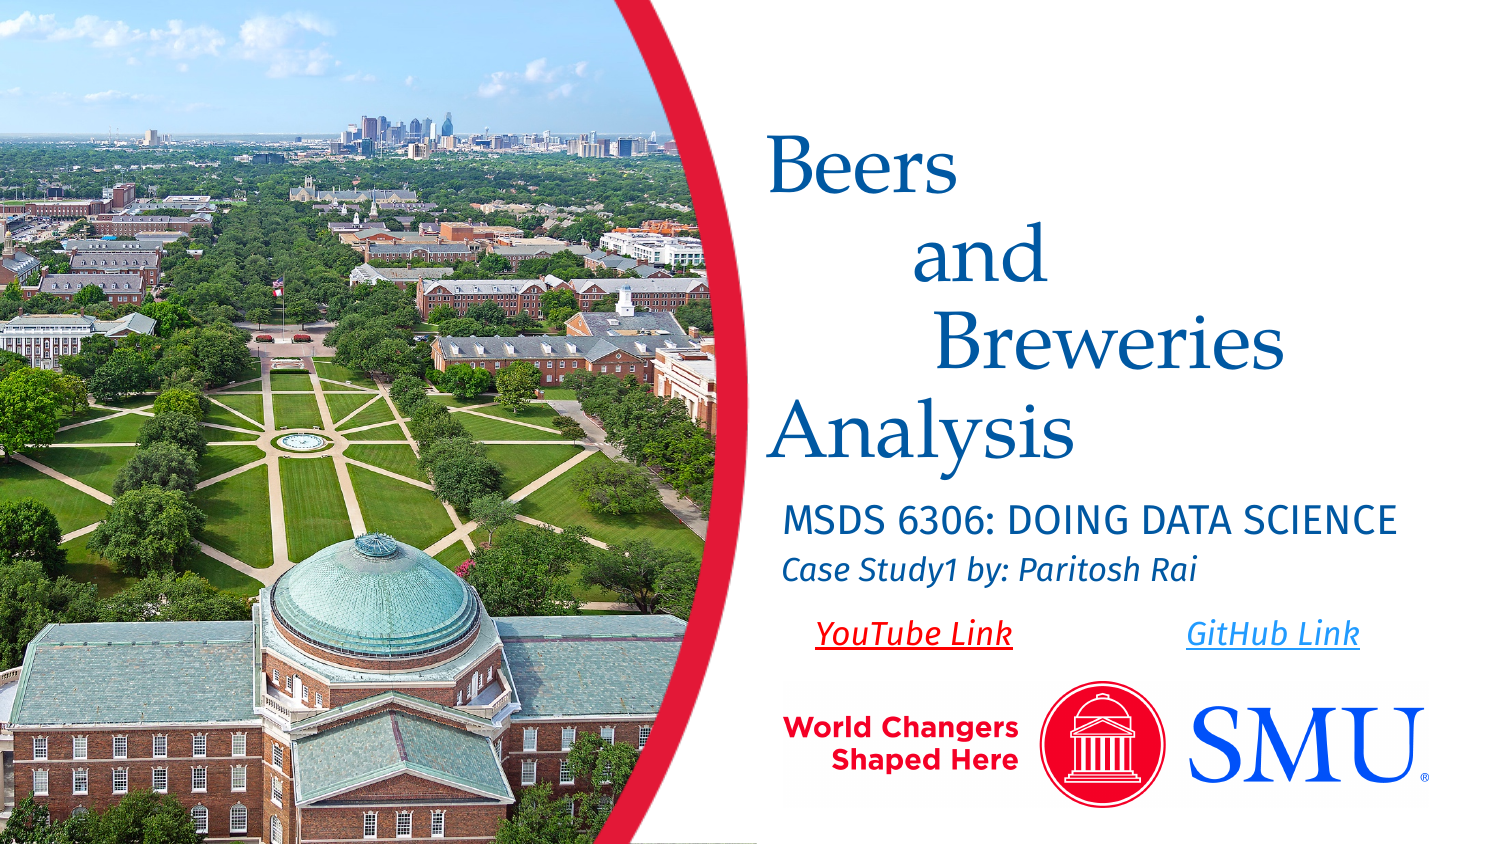

# Beers and Breweries 								Analysis
MSDS 6306: Doing Data Science
Case Study1 by: Paritosh Rai
YouTube Link

GitHub Link